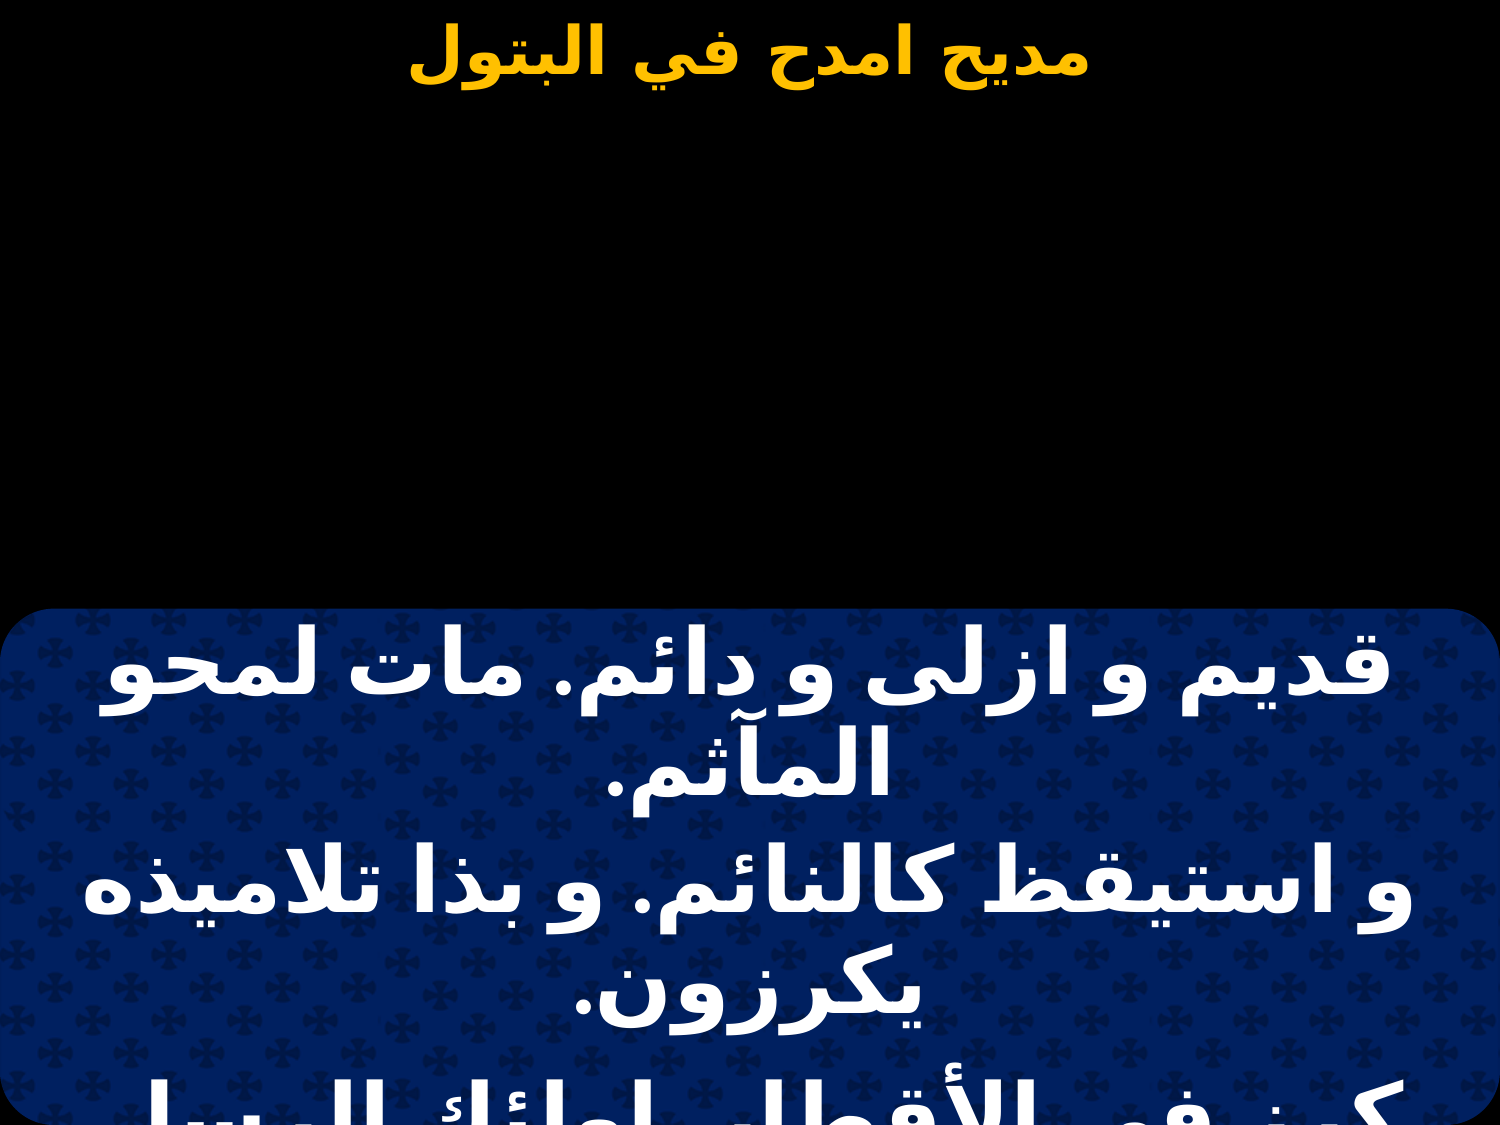

#
| قديم و ازلى و دائم. مات لمحو المآثم. |
| --- |
| و استيقظ كالنائم. و بذا تلاميذه يكرزون. |
|  |
| كرز فى الأقطار. اولئك الرسل الأحبار. |
| نادوا بالاستبشار. و عجائب يصنعون. |